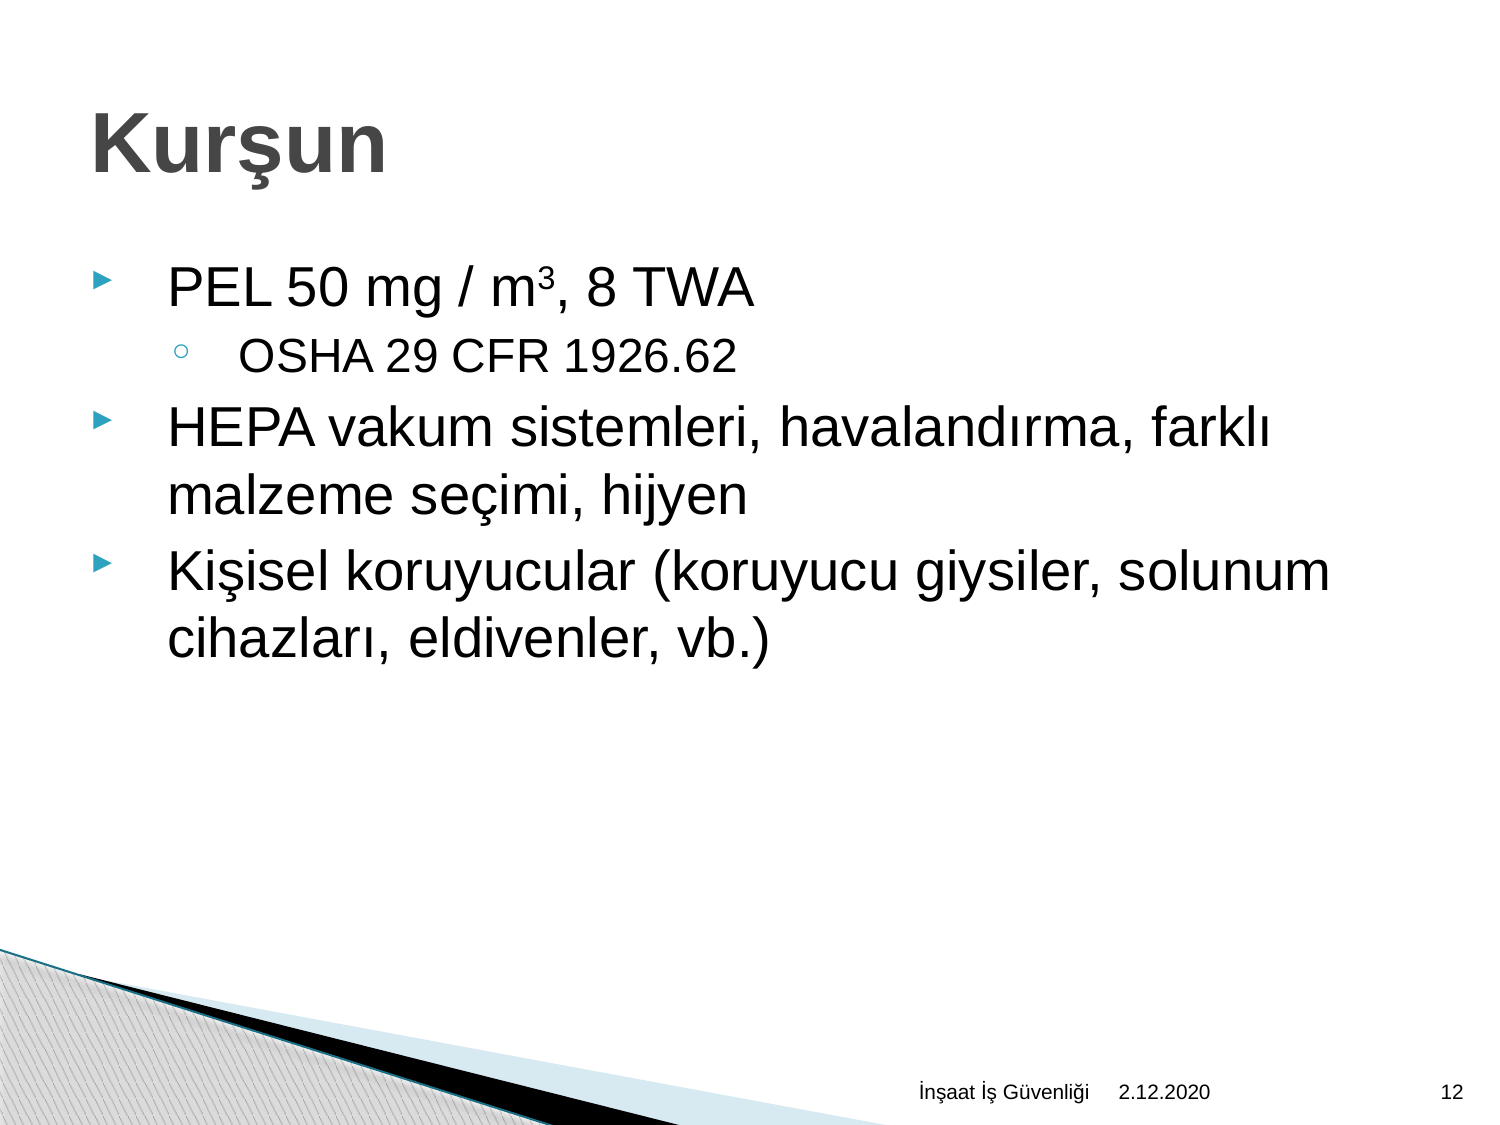

Kurşun
PEL 50 mg / m3, 8 TWA
OSHA 29 CFR 1926.62
HEPA vakum sistemleri, havalandırma, farklı malzeme seçimi, hijyen
Kişisel koruyucular (koruyucu giysiler, solunum cihazları, eldivenler, vb.)
İnşaat İş Güvenliği
2.12.2020
12